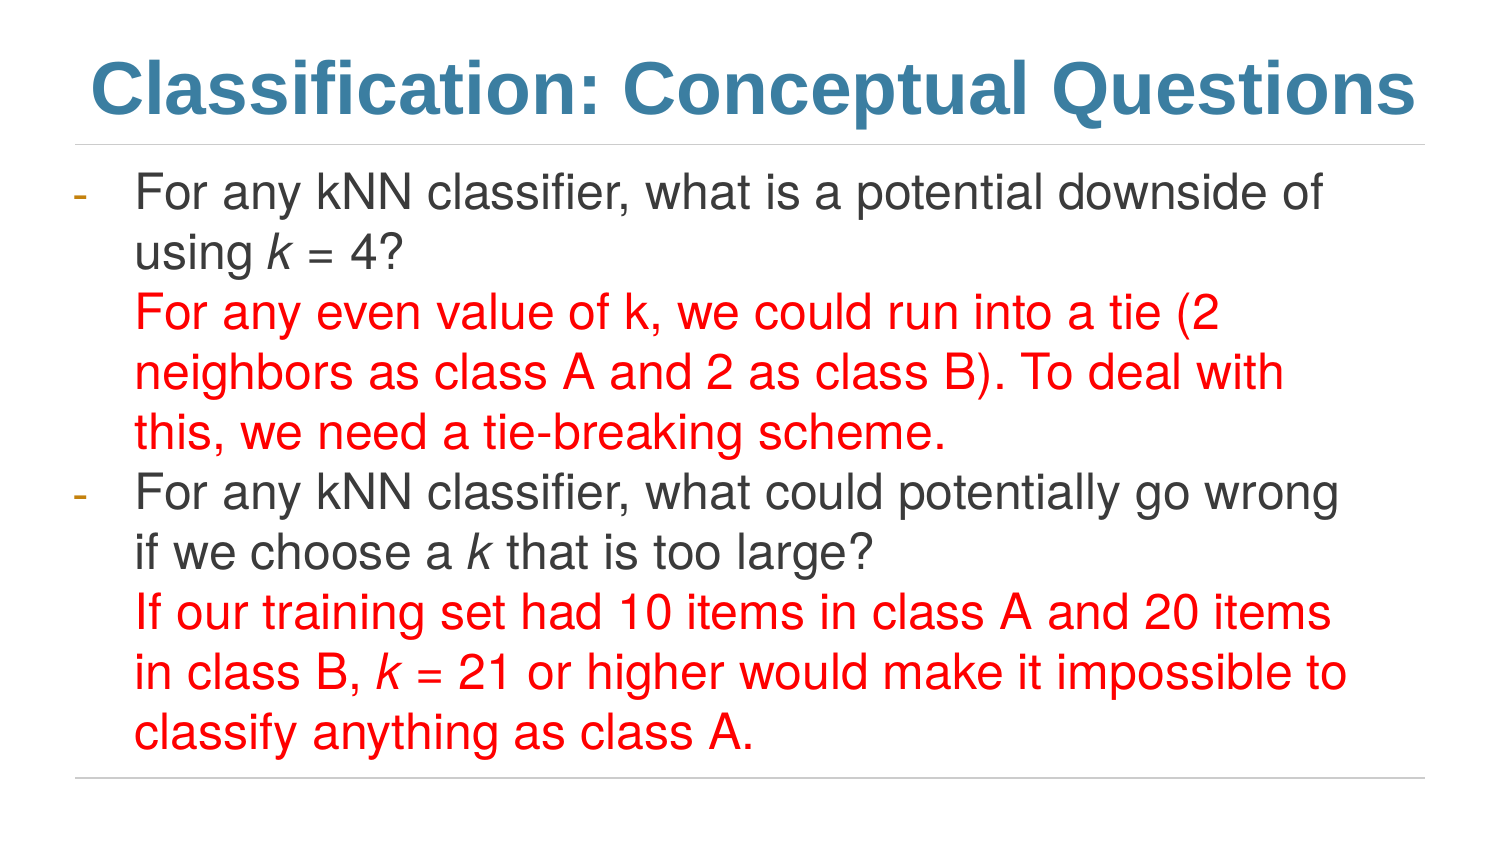

# Classification: Conceptual Questions
For any kNN classifier, what is a potential downside of using k = 4?
For any even value of k, we could run into a tie (2 neighbors as class A and 2 as class B). To deal with this, we need a tie-breaking scheme.
For any kNN classifier, what could potentially go wrong if we choose a k that is too large?
If our training set had 10 items in class A and 20 items in class B, k = 21 or higher would make it impossible to classify anything as class A.